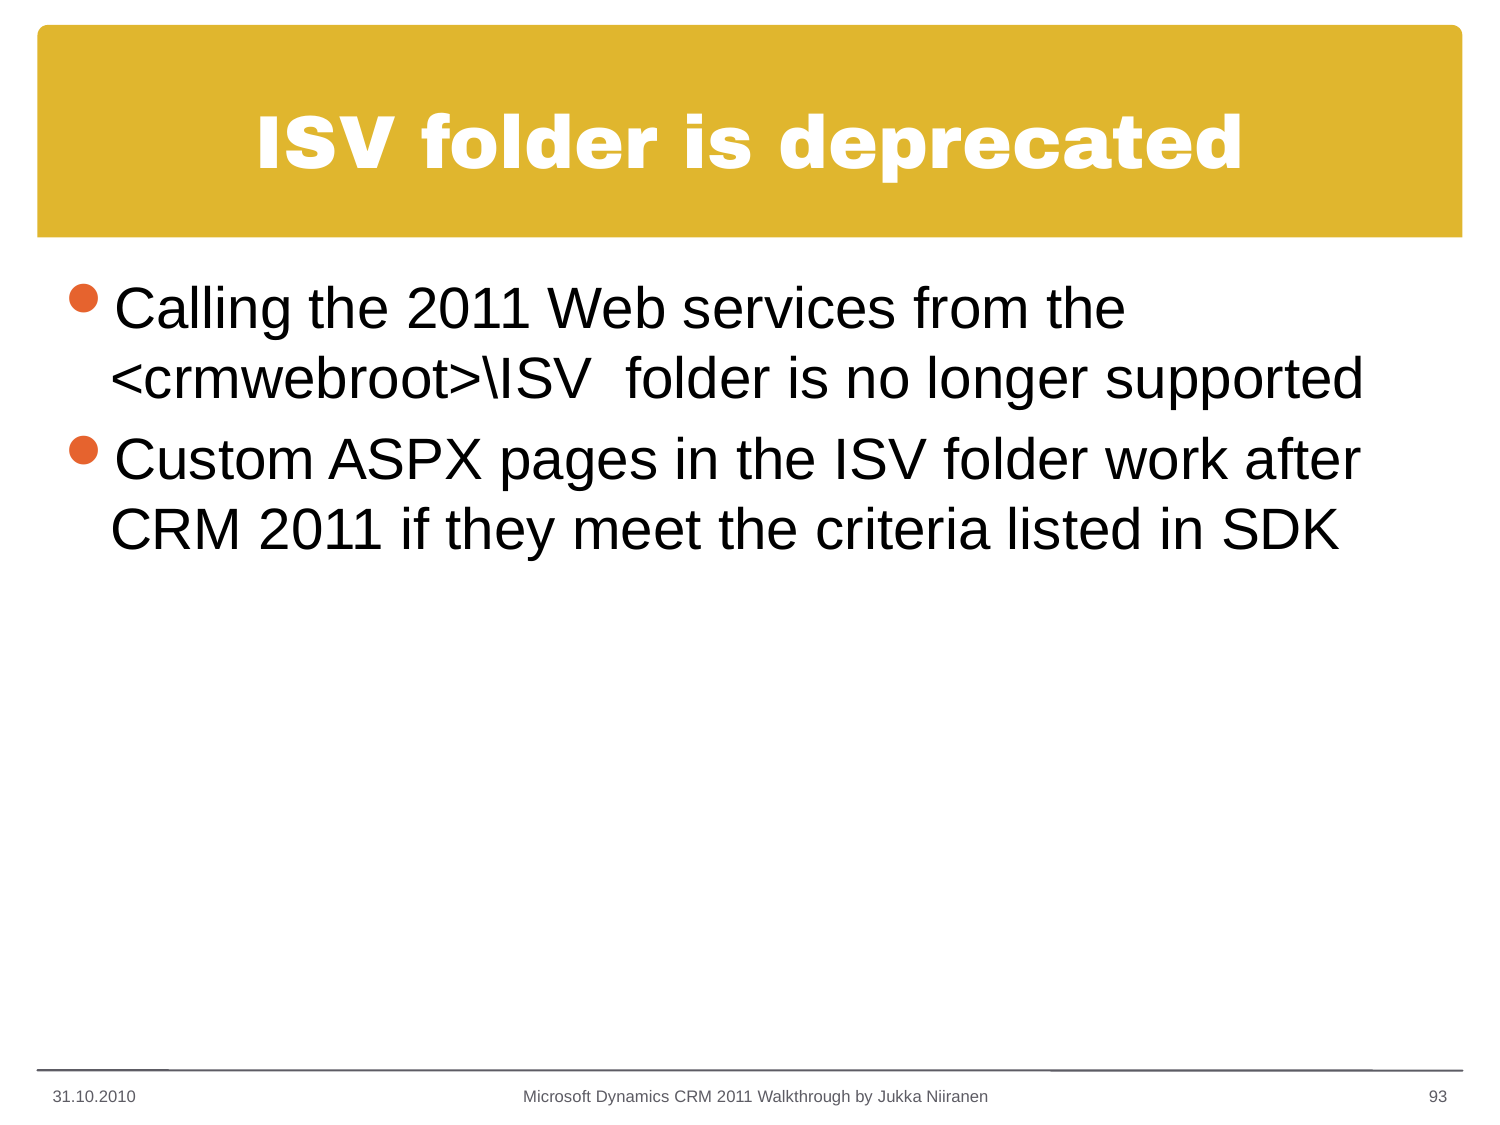

# ISV folder is deprecated
Calling the 2011 Web services from the <crmwebroot>\ISV  folder is no longer supported
Custom ASPX pages in the ISV folder work after CRM 2011 if they meet the criteria listed in SDK
31.10.2010
Microsoft Dynamics CRM 2011 Walkthrough by Jukka Niiranen
93